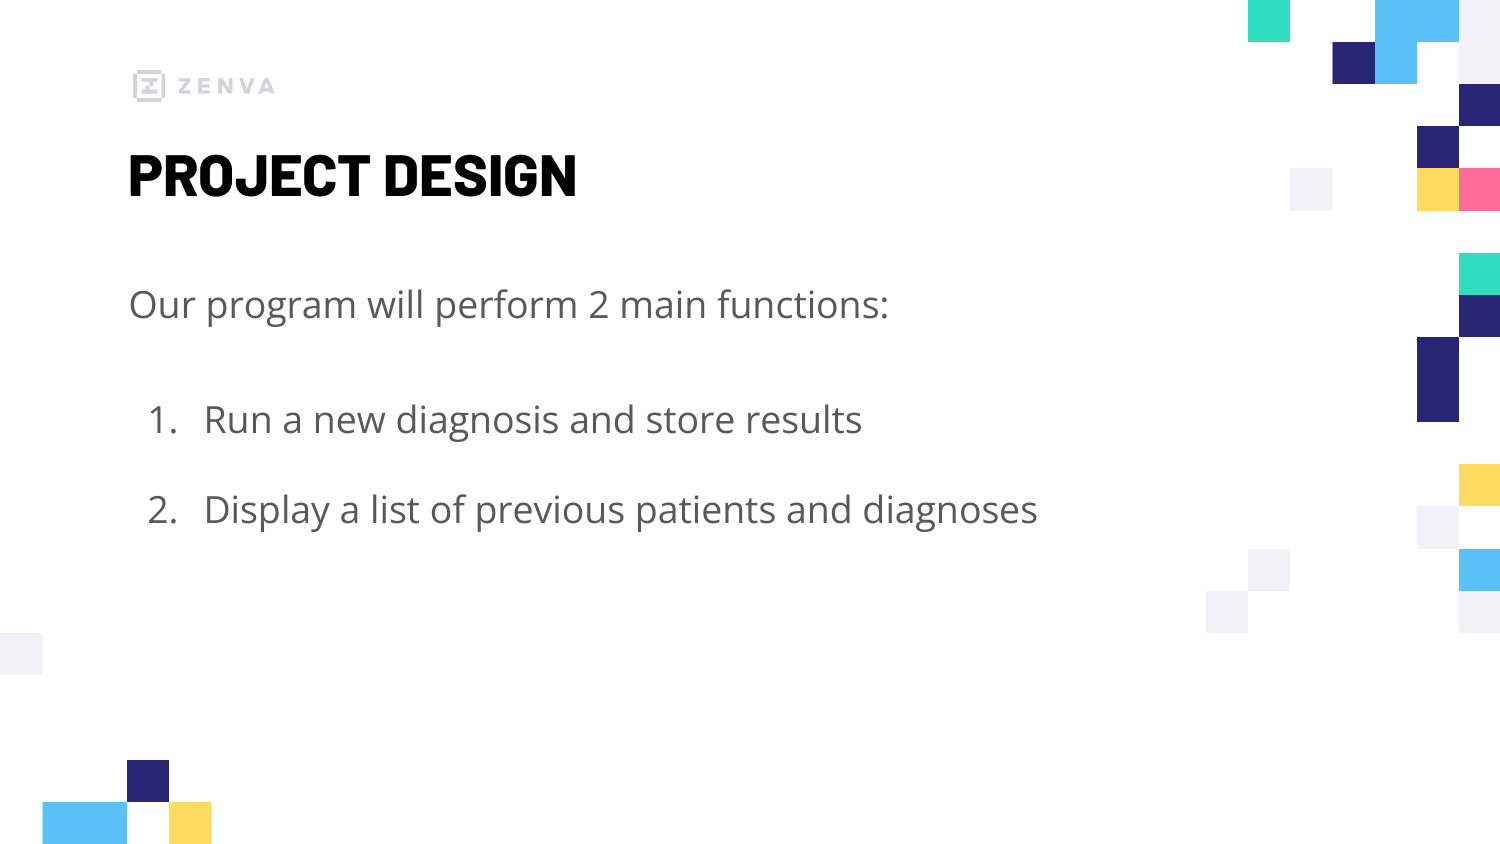

# PROJECT DESIGN
Our program will perform 2 main functions:
Run a new diagnosis and store results
Display a list of previous patients and diagnoses